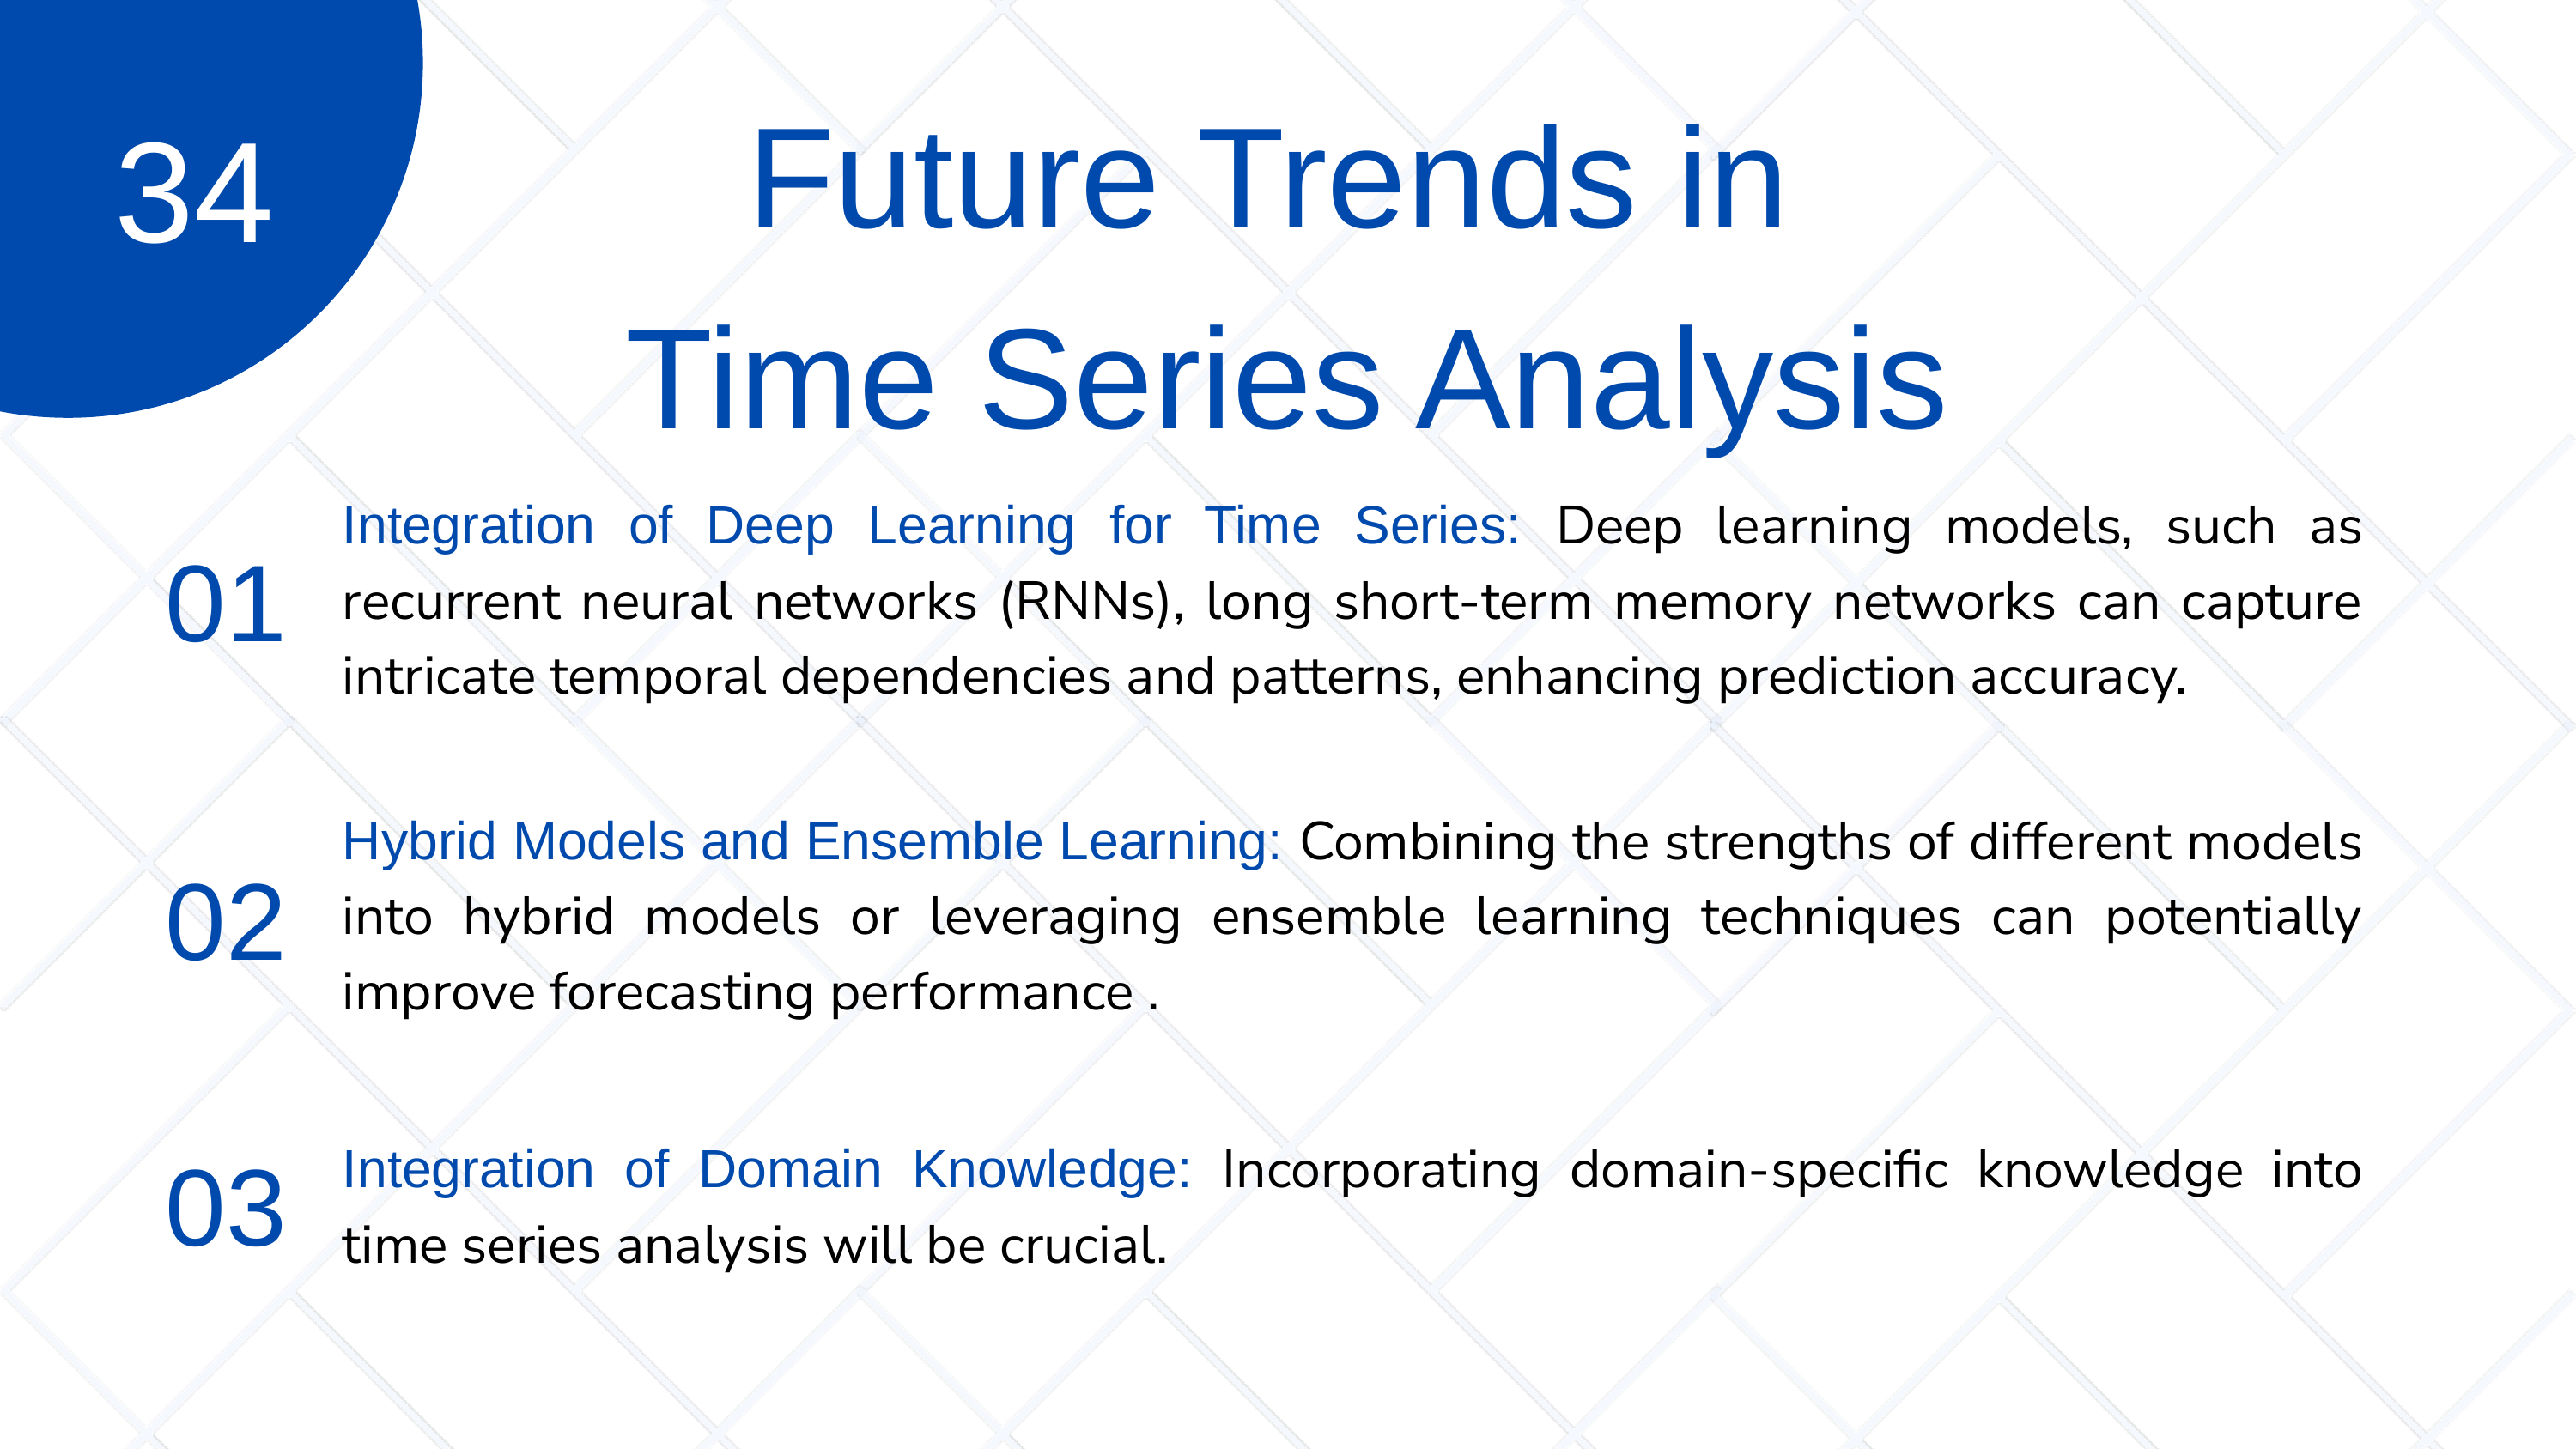

Future Trends in
Time Series Analysis
34
Integration of Deep Learning for Time Series: Deep learning models, such as recurrent neural networks (RNNs), long short-term memory networks can capture intricate temporal dependencies and patterns, enhancing prediction accuracy.
01
Hybrid Models and Ensemble Learning: Combining the strengths of different models into hybrid models or leveraging ensemble learning techniques can potentially improve forecasting performance .
02
03
Integration of Domain Knowledge: Incorporating domain-specific knowledge into time series analysis will be crucial.